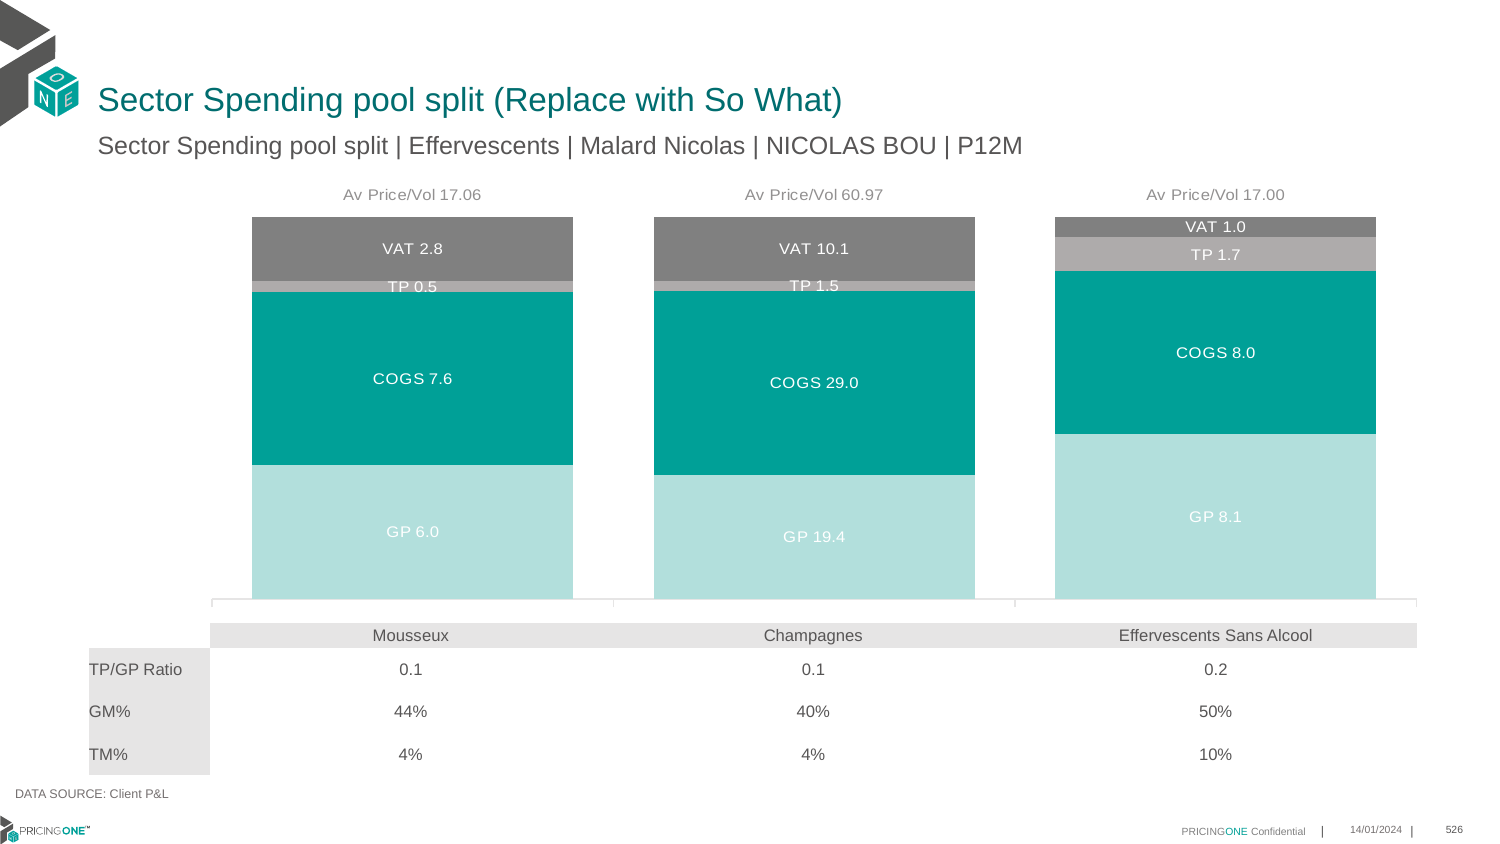

# Sector Spending pool split (Replace with So What)
Sector Spending pool split | Effervescents | Malard Nicolas | NICOLAS BOU | P12M

### Chart

| Category | GP | COGS | TP | VAT |
|---|---|---|---|---|
| Av Price/Vol 17.06 | 5.9596 | 7.6432 | 0.5216 | 2.832146389713143 |
| Av Price/Vol 60.97 | 19.4352 | 28.9719 | 1.534 | 10.113771089831298 |
| Av Price/Vol 17.00 | 8.0797 | 8.0141 | 1.7083 | 0.9815610189573398 |
|  | Mousseux | Champagnes | Effervescents Sans Alcool |
| --- | --- | --- | --- |
| TP/GP Ratio | 0.1 | 0.1 | 0.2 |
| GM% | 44% | 40% | 50% |
| TM% | 4% | 4% | 10% |
DATA SOURCE: Client P&L

14/01/2024
526